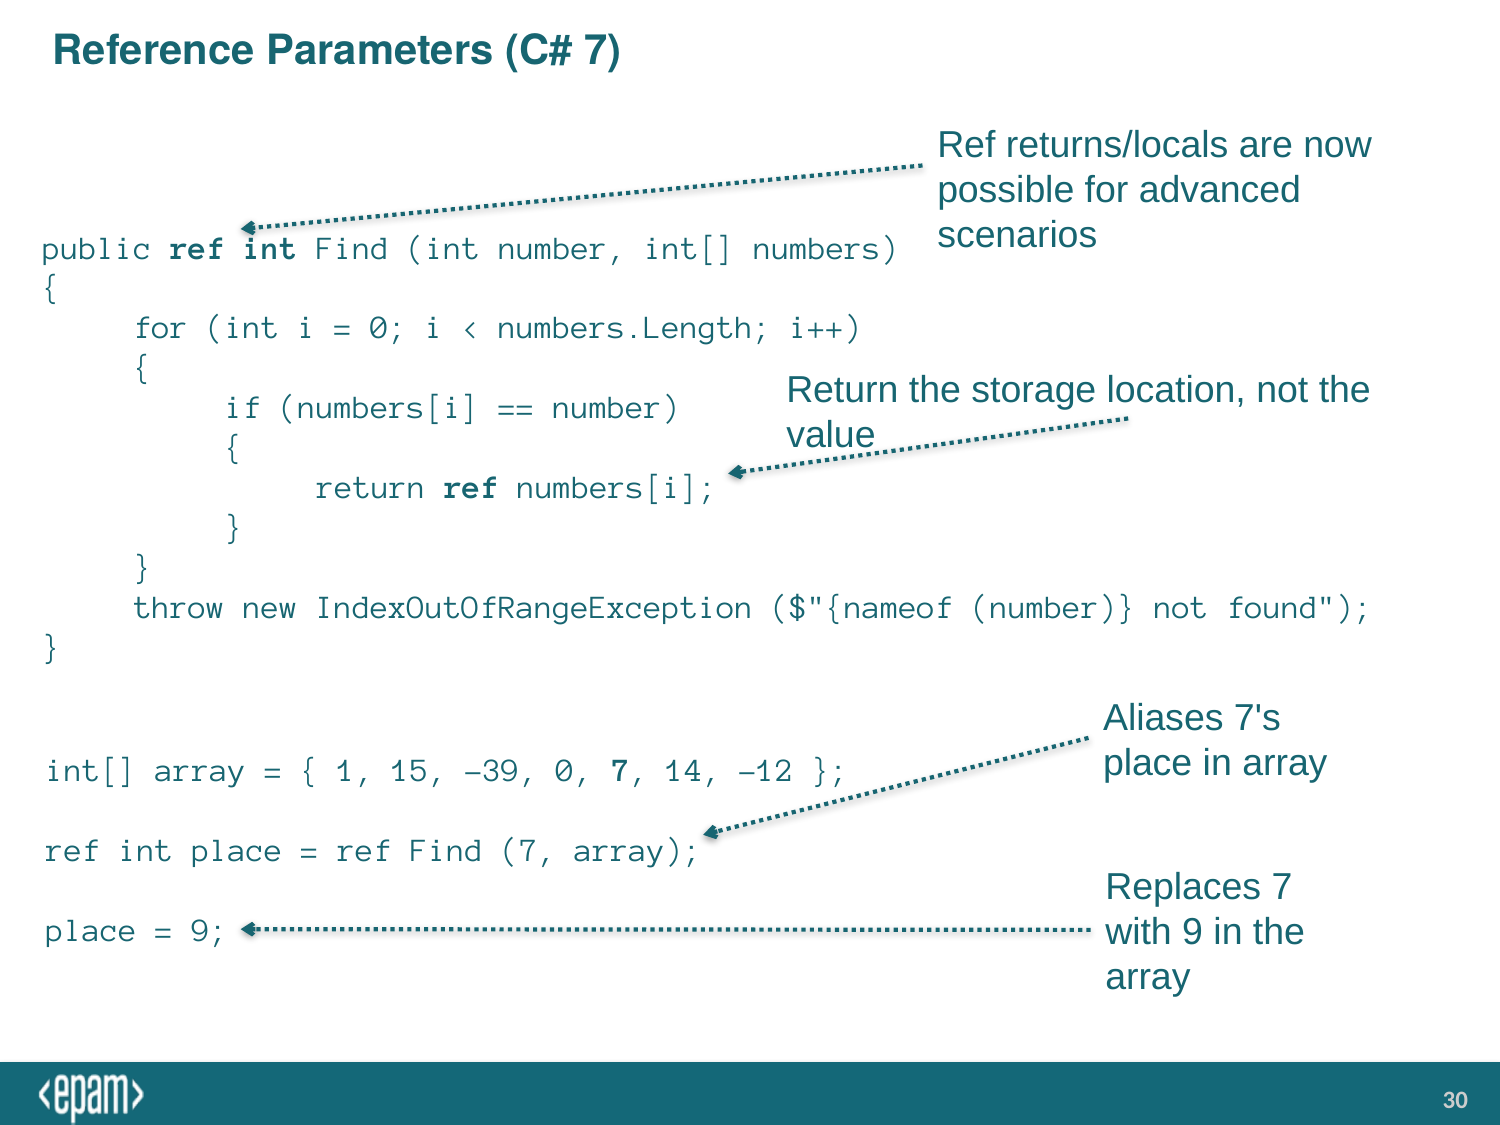

# Reference Parameters (C# 7)
Ref returns/locals are now possible for advanced scenarios
public ref int Find (int number, int[] numbers)
{
     for (int i = 0; i < numbers.Length; i++)
     {
          if (numbers[i] == number)
          {
               return ref numbers[i];
          }
     }
     throw new IndexOutOfRangeException ($"{nameof (number)} not found");
}
Return the storage location, not the value
Aliases 7's place in array
int[] array = { 1, 15, -39, 0, 7, 14, -12 };
ref int place = ref Find (7, array);
place = 9;
Replaces 7 with 9 in the array